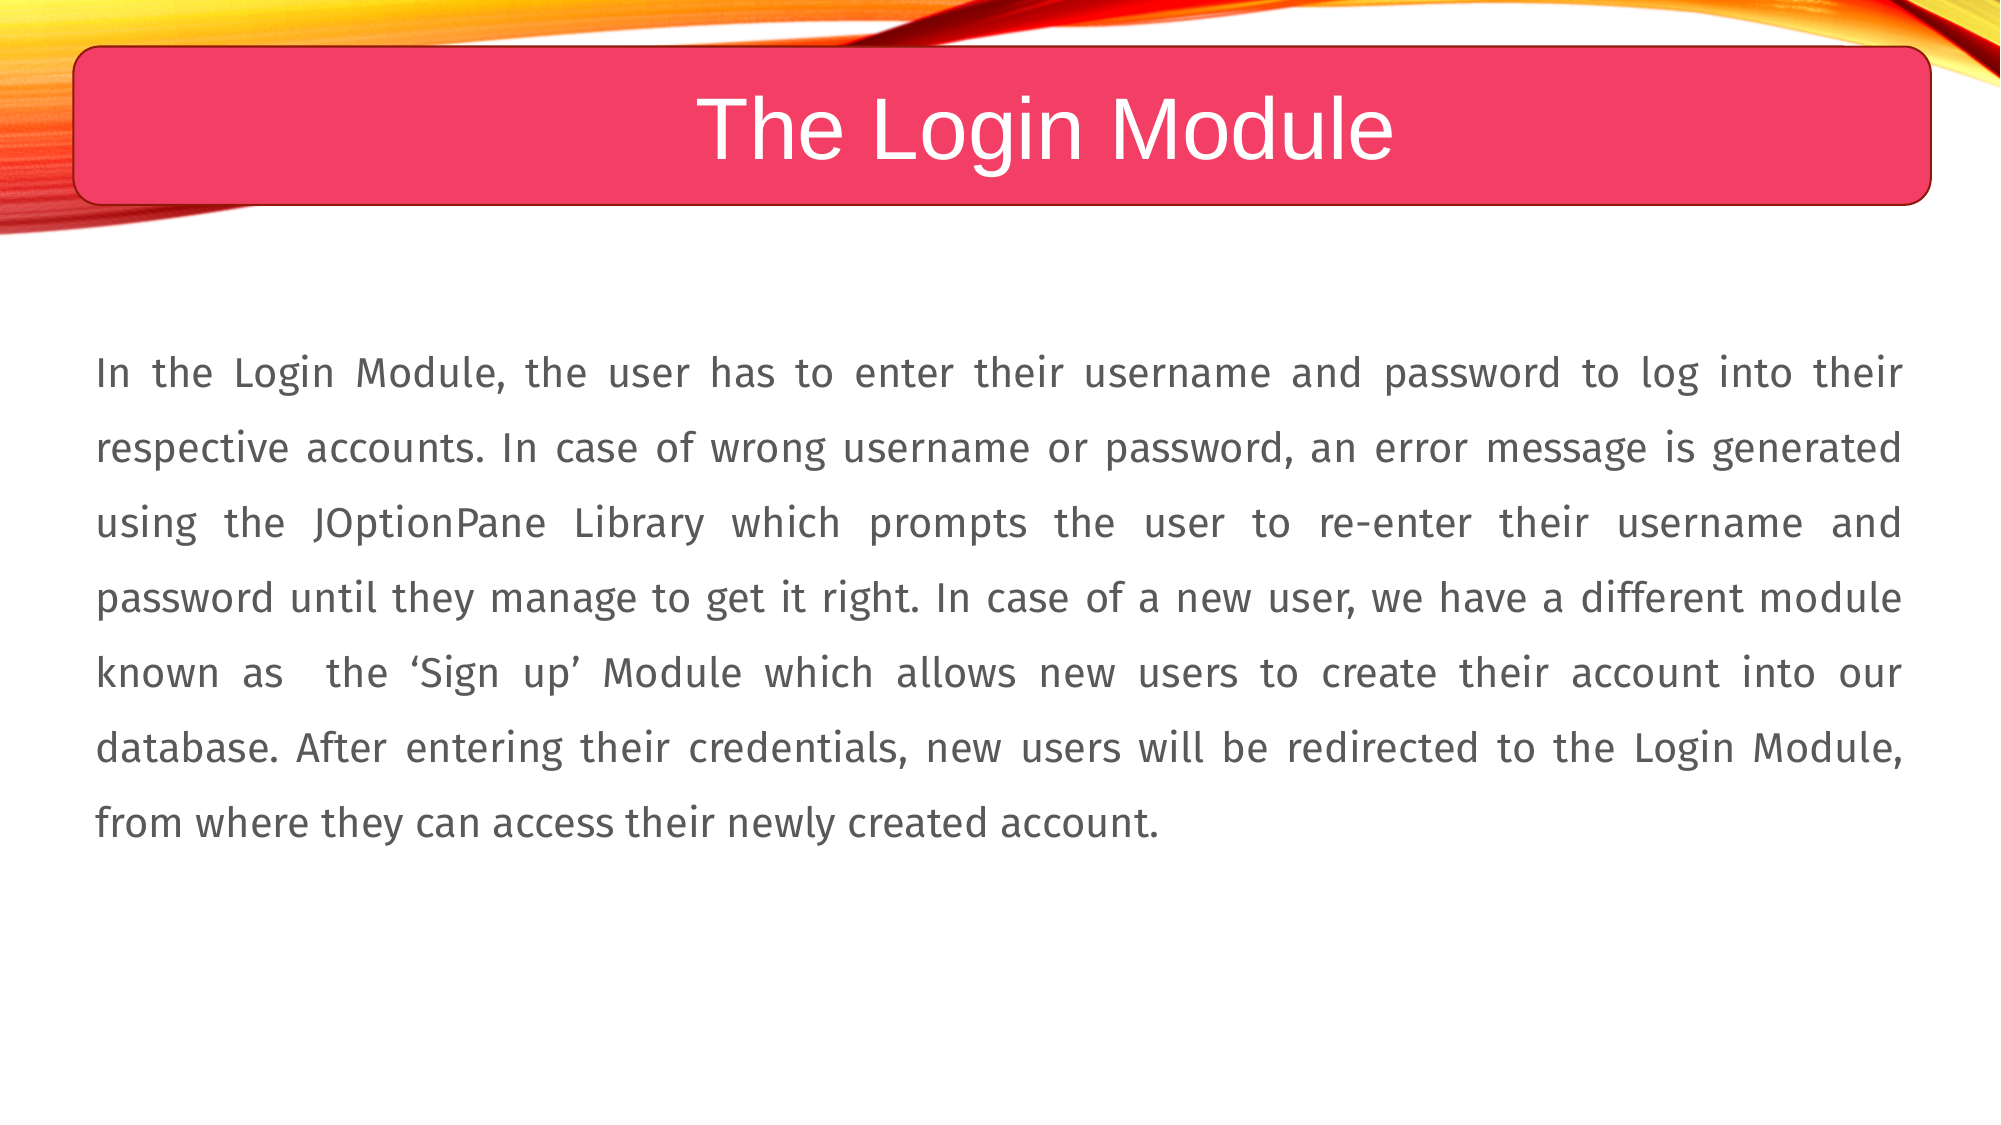

8
The Login Module
In the Login Module, the user has to enter their username and password to log into their respective accounts. In case of wrong username or password, an error message is generated using the JOptionPane Library which prompts the user to re-enter their username and password until they manage to get it right. In case of a new user, we have a different module known as  the ‘Sign up’ Module which allows new users to create their account into our database. After entering their credentials, new users will be redirected to the Login Module, from where they can access their newly created account.